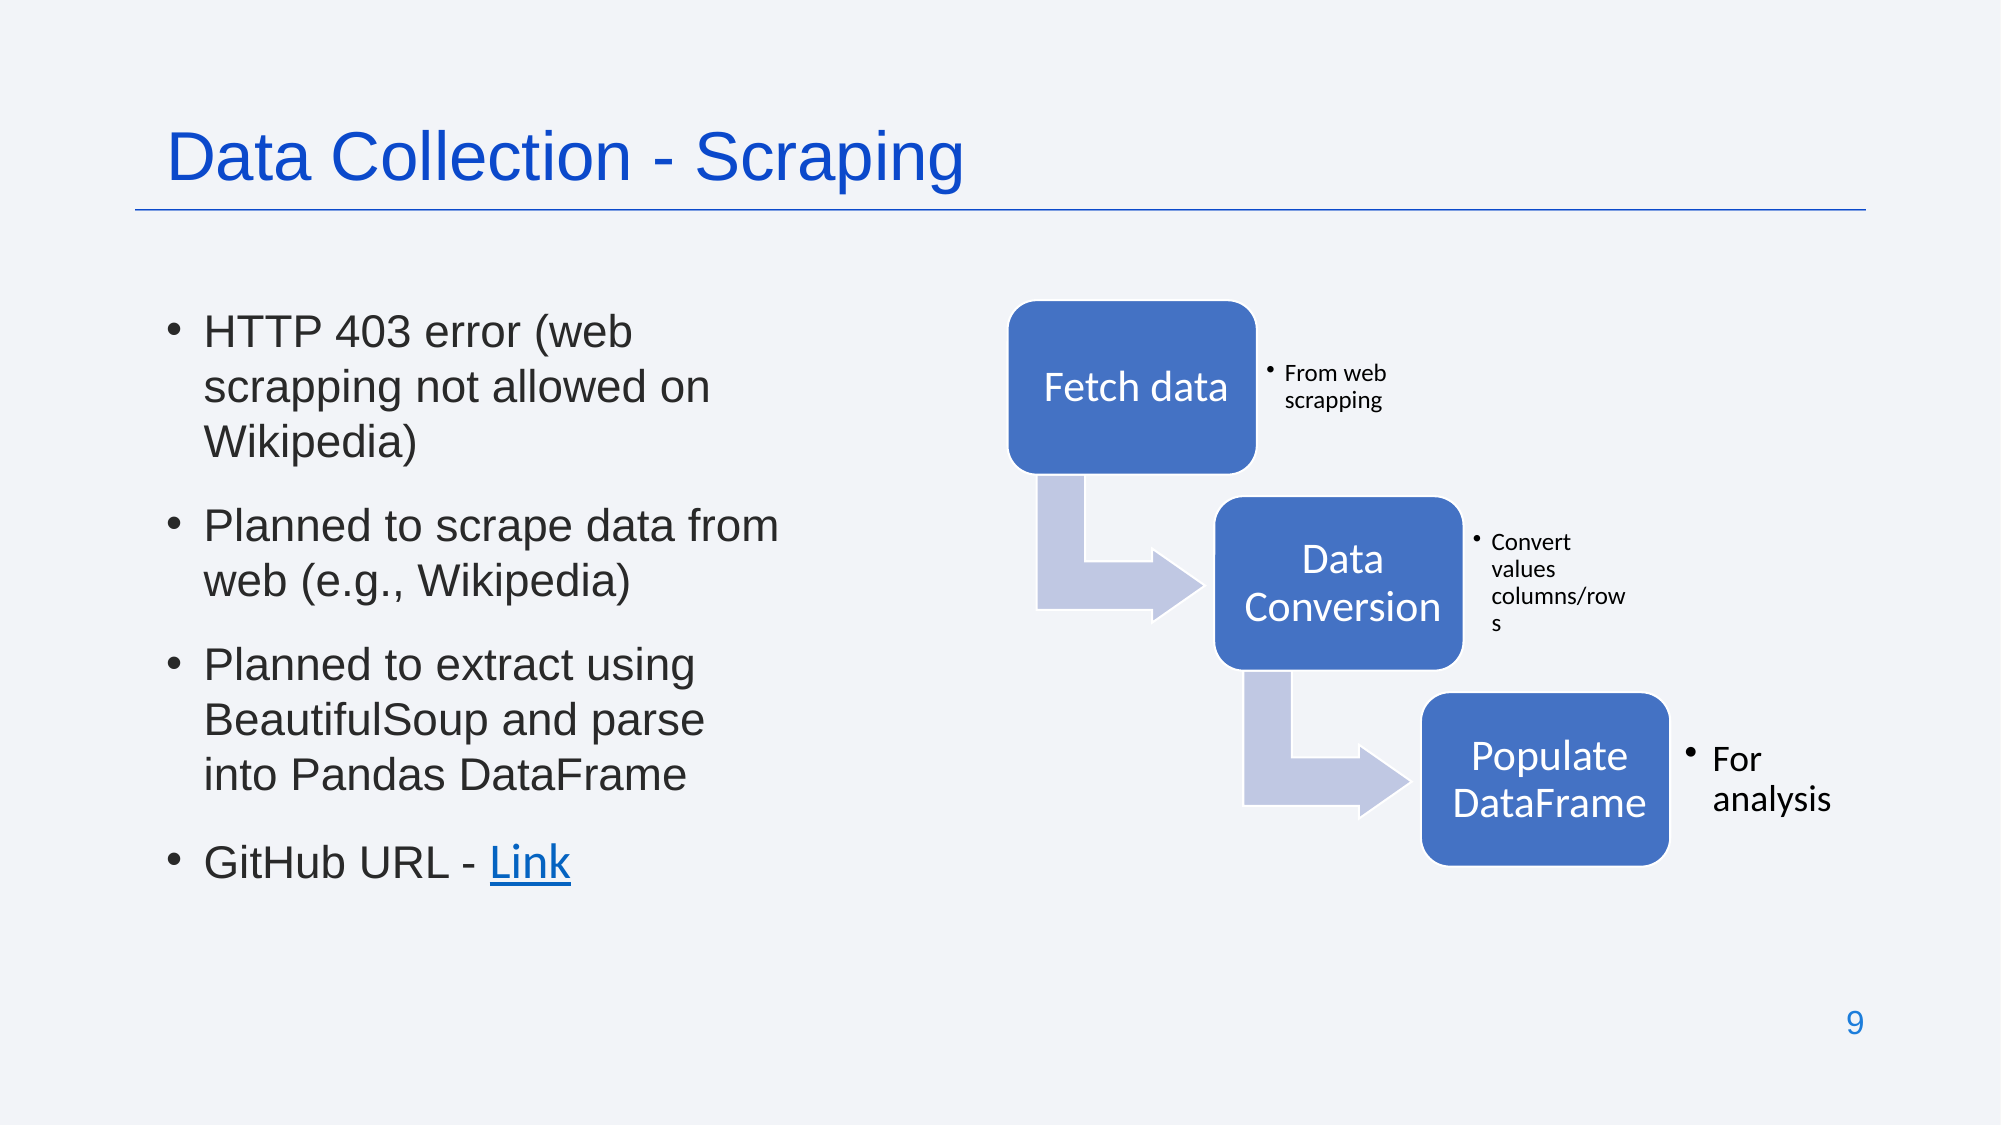

Data Collection - Scraping
Fetch data
From web scrapping
Data Conversion
Convert values columns/rows
Populate DataFrame
For analysis
HTTP 403 error (web scrapping not allowed on Wikipedia)
Planned to scrape data from web (e.g., Wikipedia)
Planned to extract using BeautifulSoup and parse into Pandas DataFrame
GitHub URL - Link
9